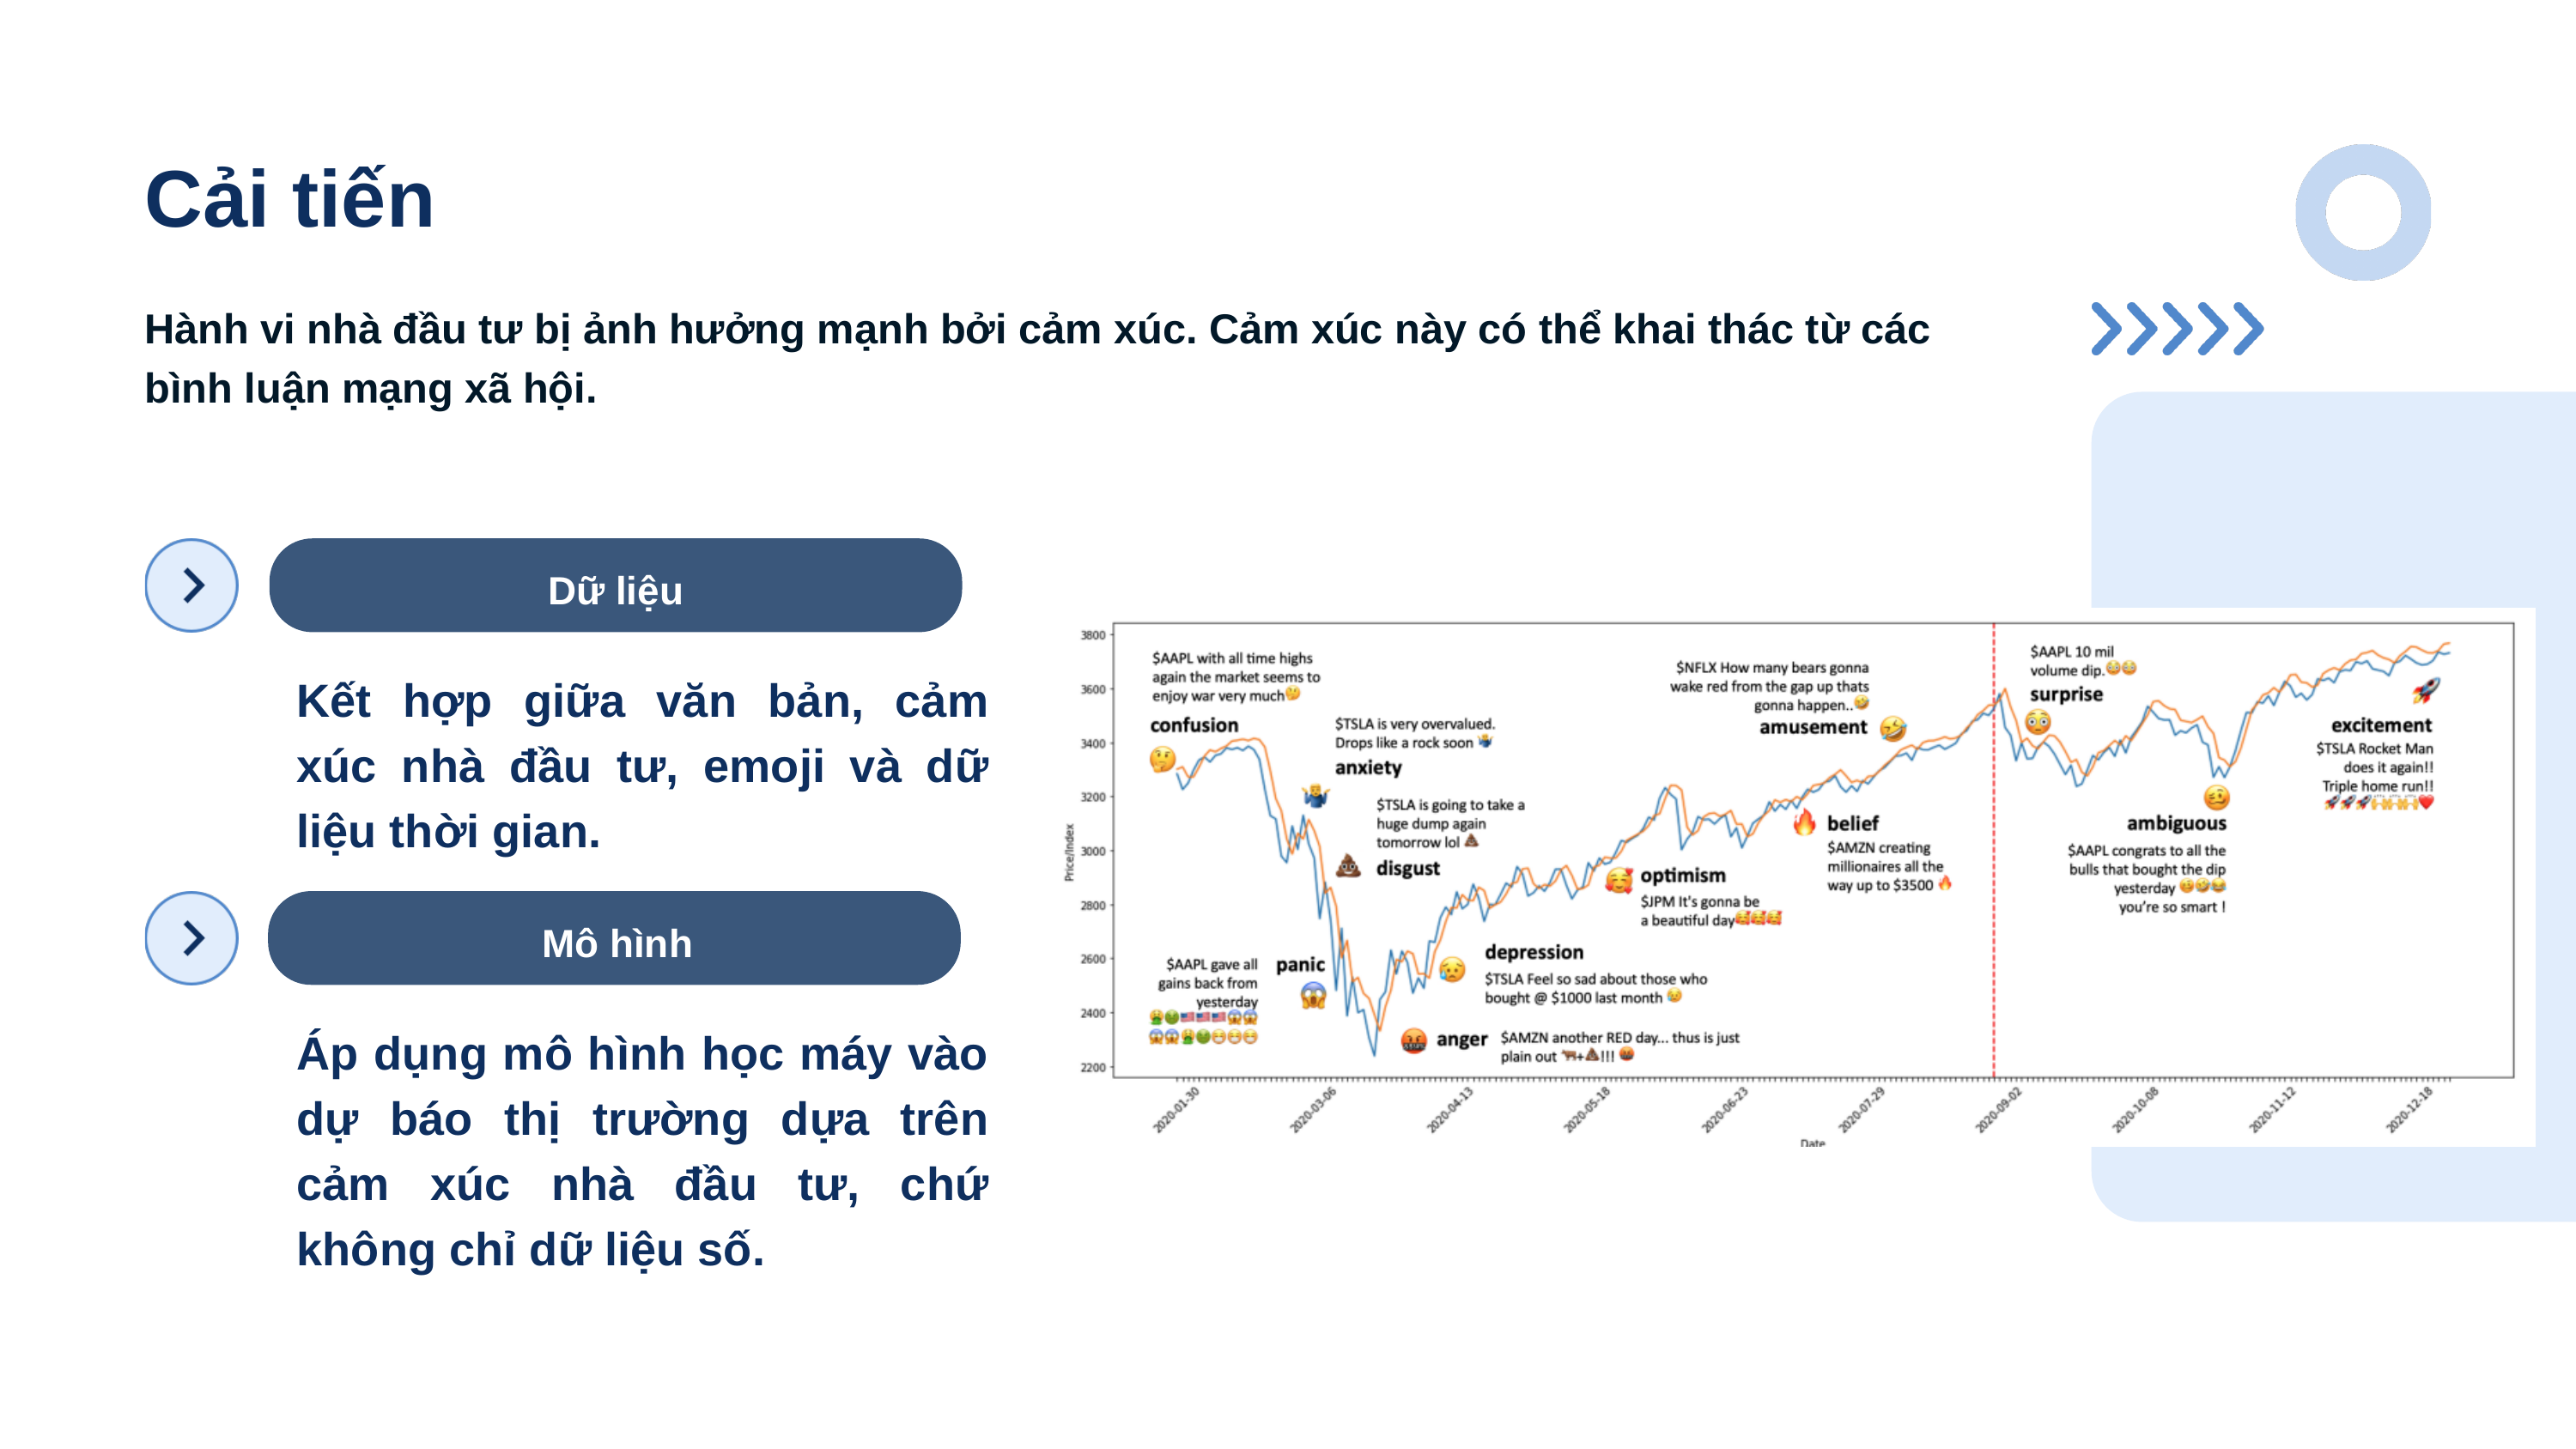

Cải tiến

Hành vi nhà đầu tư bị ảnh hưởng mạnh bởi cảm xúc. Cảm xúc này có thể khai thác từ các bình luận mạng xã hội.

Dữ liệu

Kết hợp giữa văn bản, cảm xúc nhà đầu tư, emoji và dữ liệu thời gian.

Mô hình
Áp dụng mô hình học máy vào dự báo thị trường dựa trên cảm xúc nhà đầu tư, chứ không chỉ dữ liệu số.